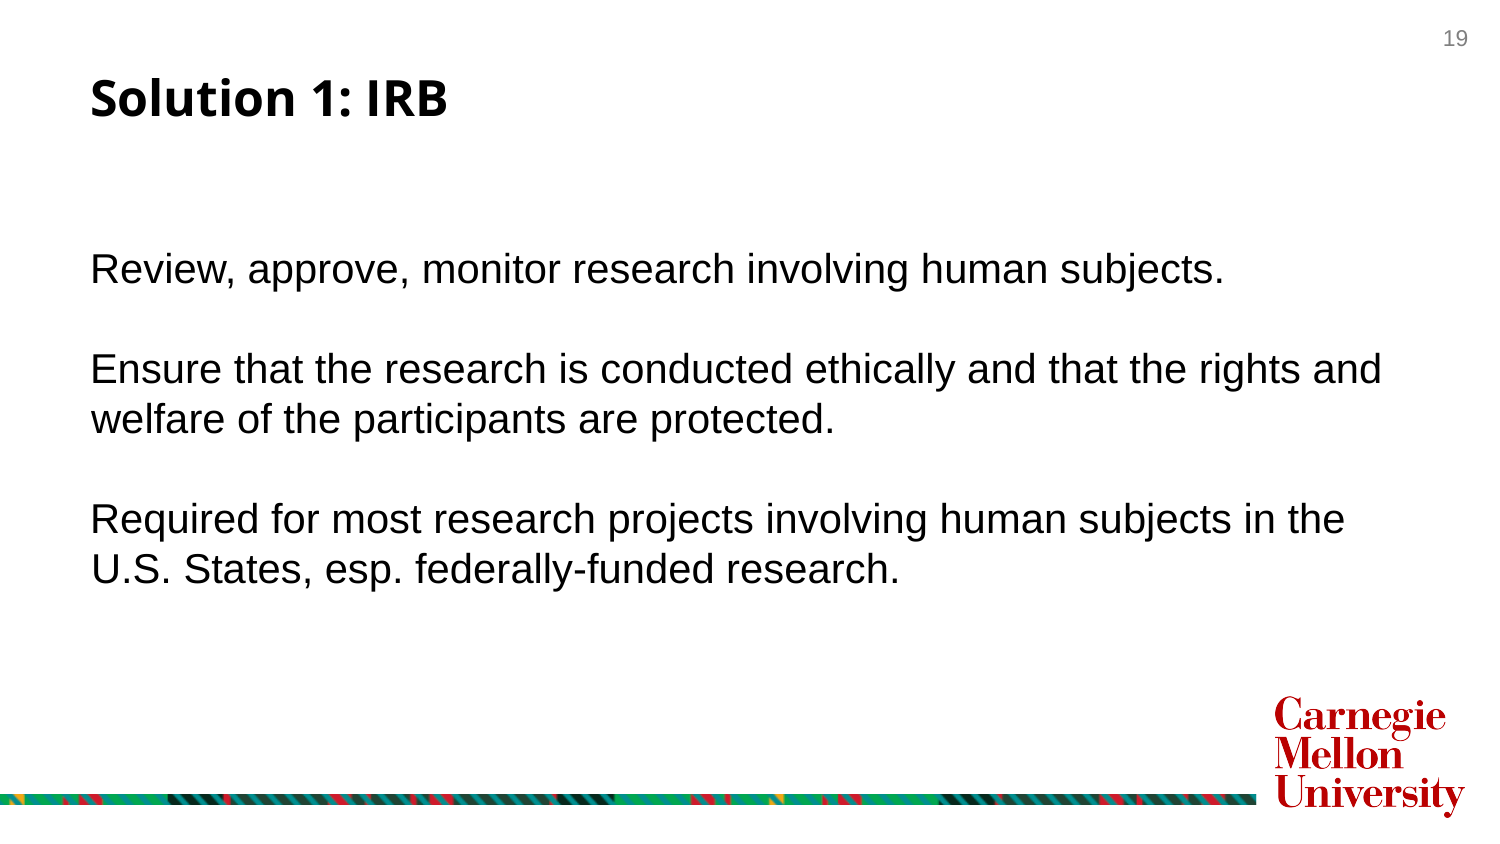

# Solution 1: IRB
Review, approve, monitor research involving human subjects.

Ensure that the research is conducted ethically and that the rights and welfare of the participants are protected.

Required for most research projects involving human subjects in the U.S. States, esp. federally-funded research.

19